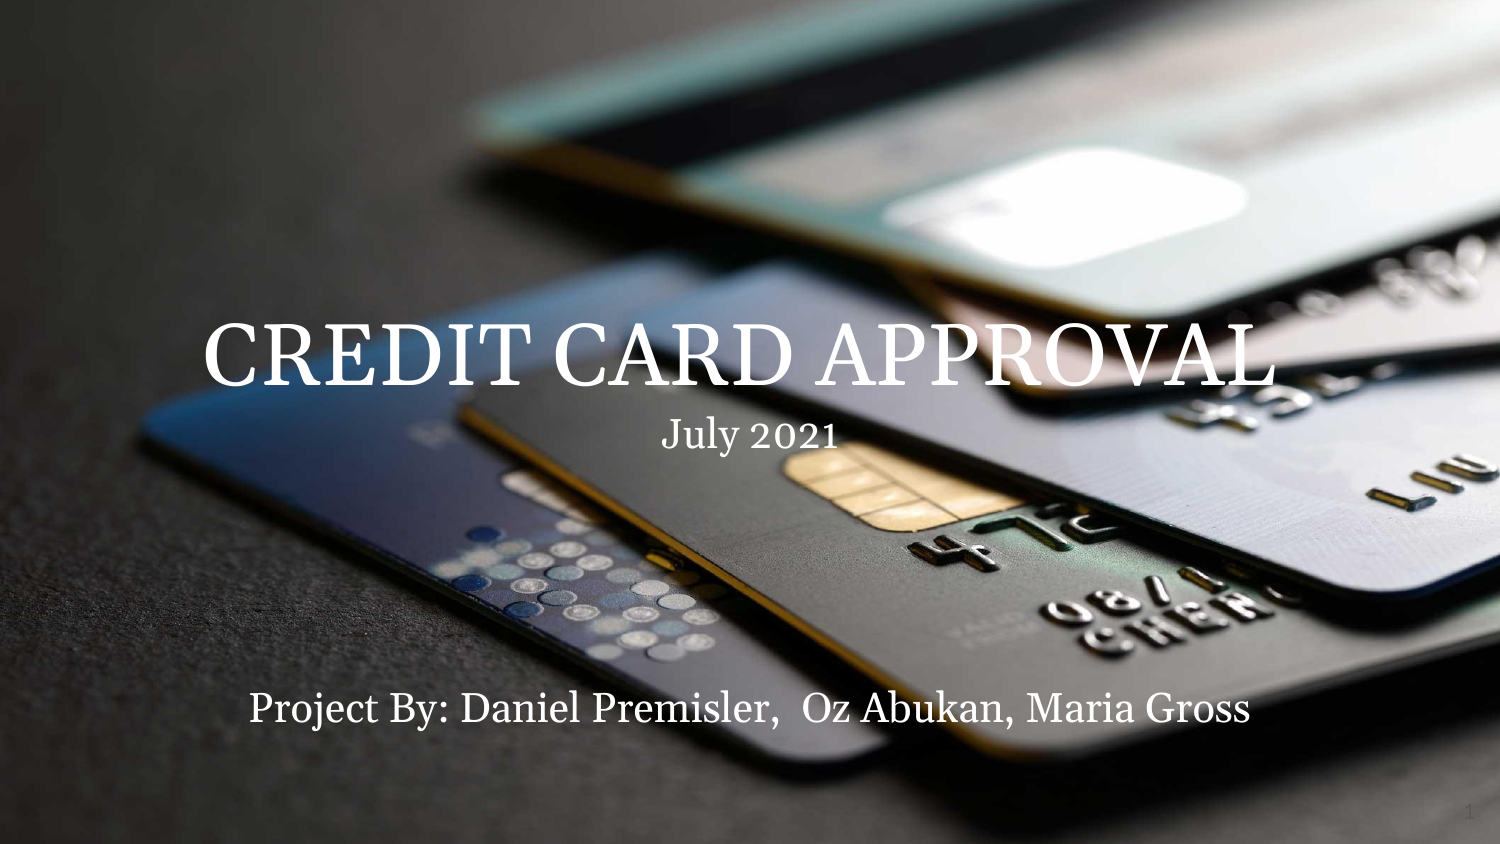

CREDIT CARD APPROVAL
July 2021
Project By: Daniel Premisler,  Oz Abukan, Maria Gross
1